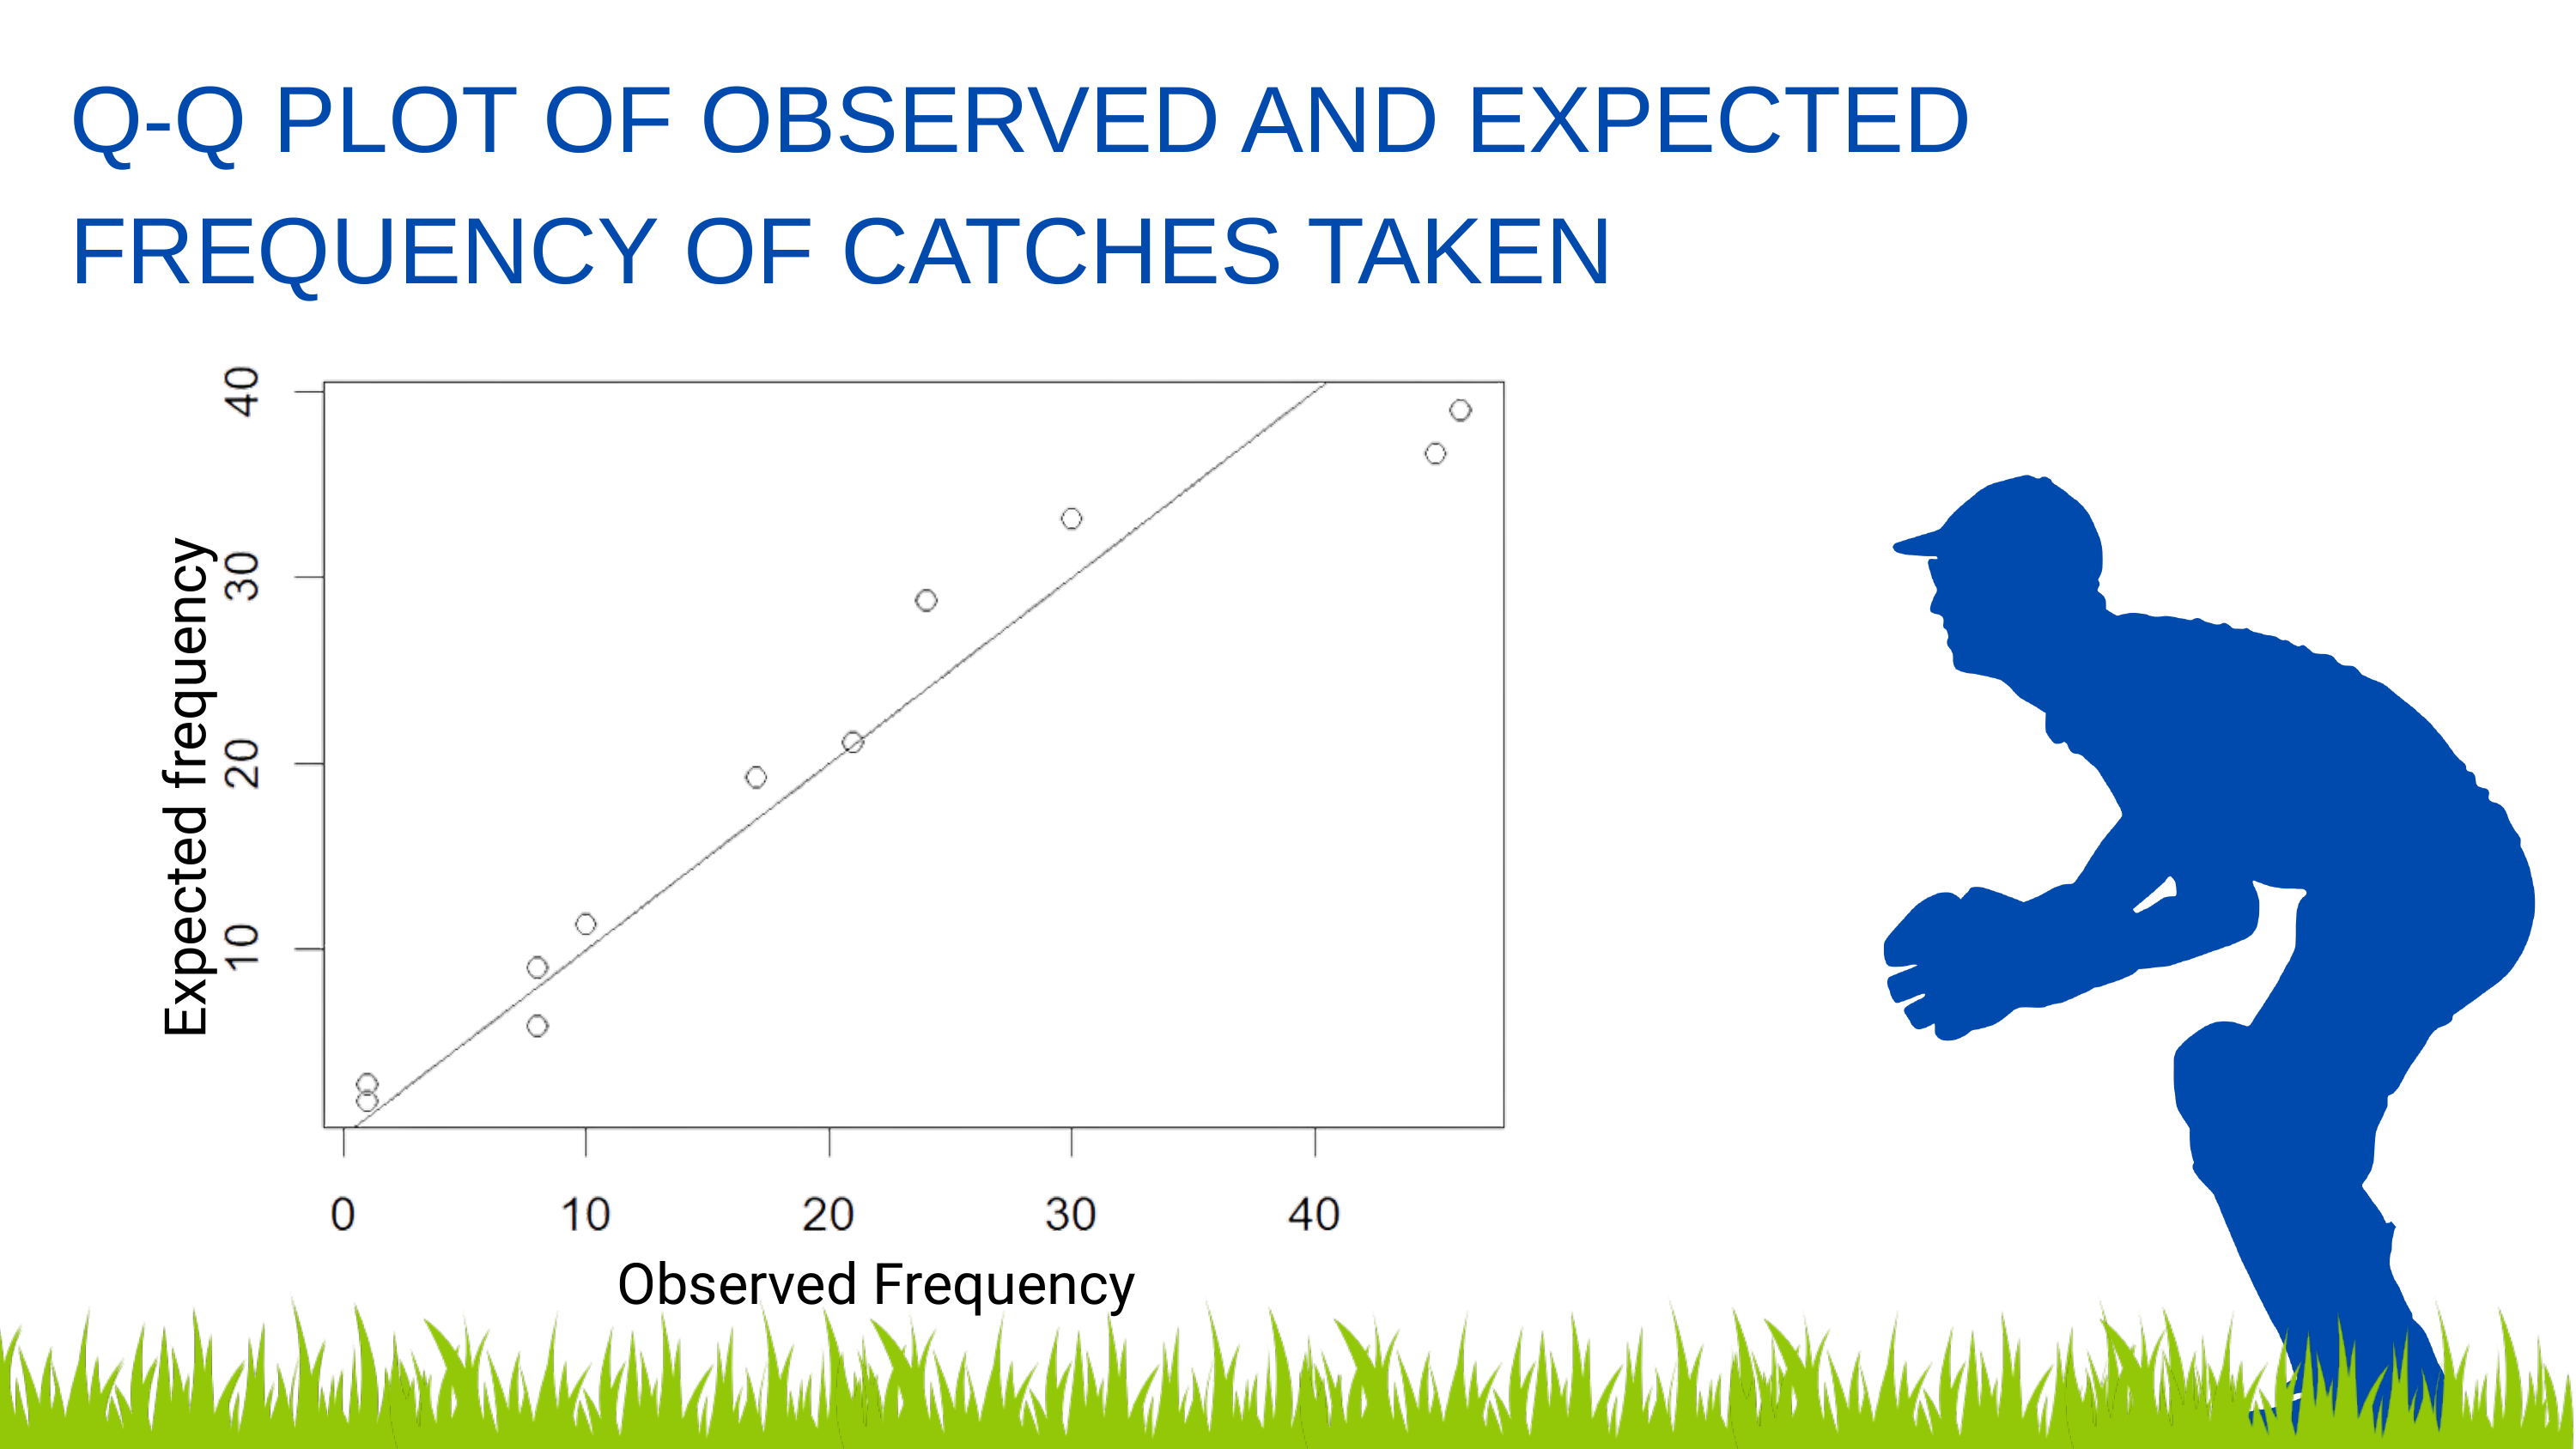

Q-Q PLOT OF OBSERVED AND EXPECTED FREQUENCY OF CATCHES TAKEN

Expected frequency
Observed Frequency